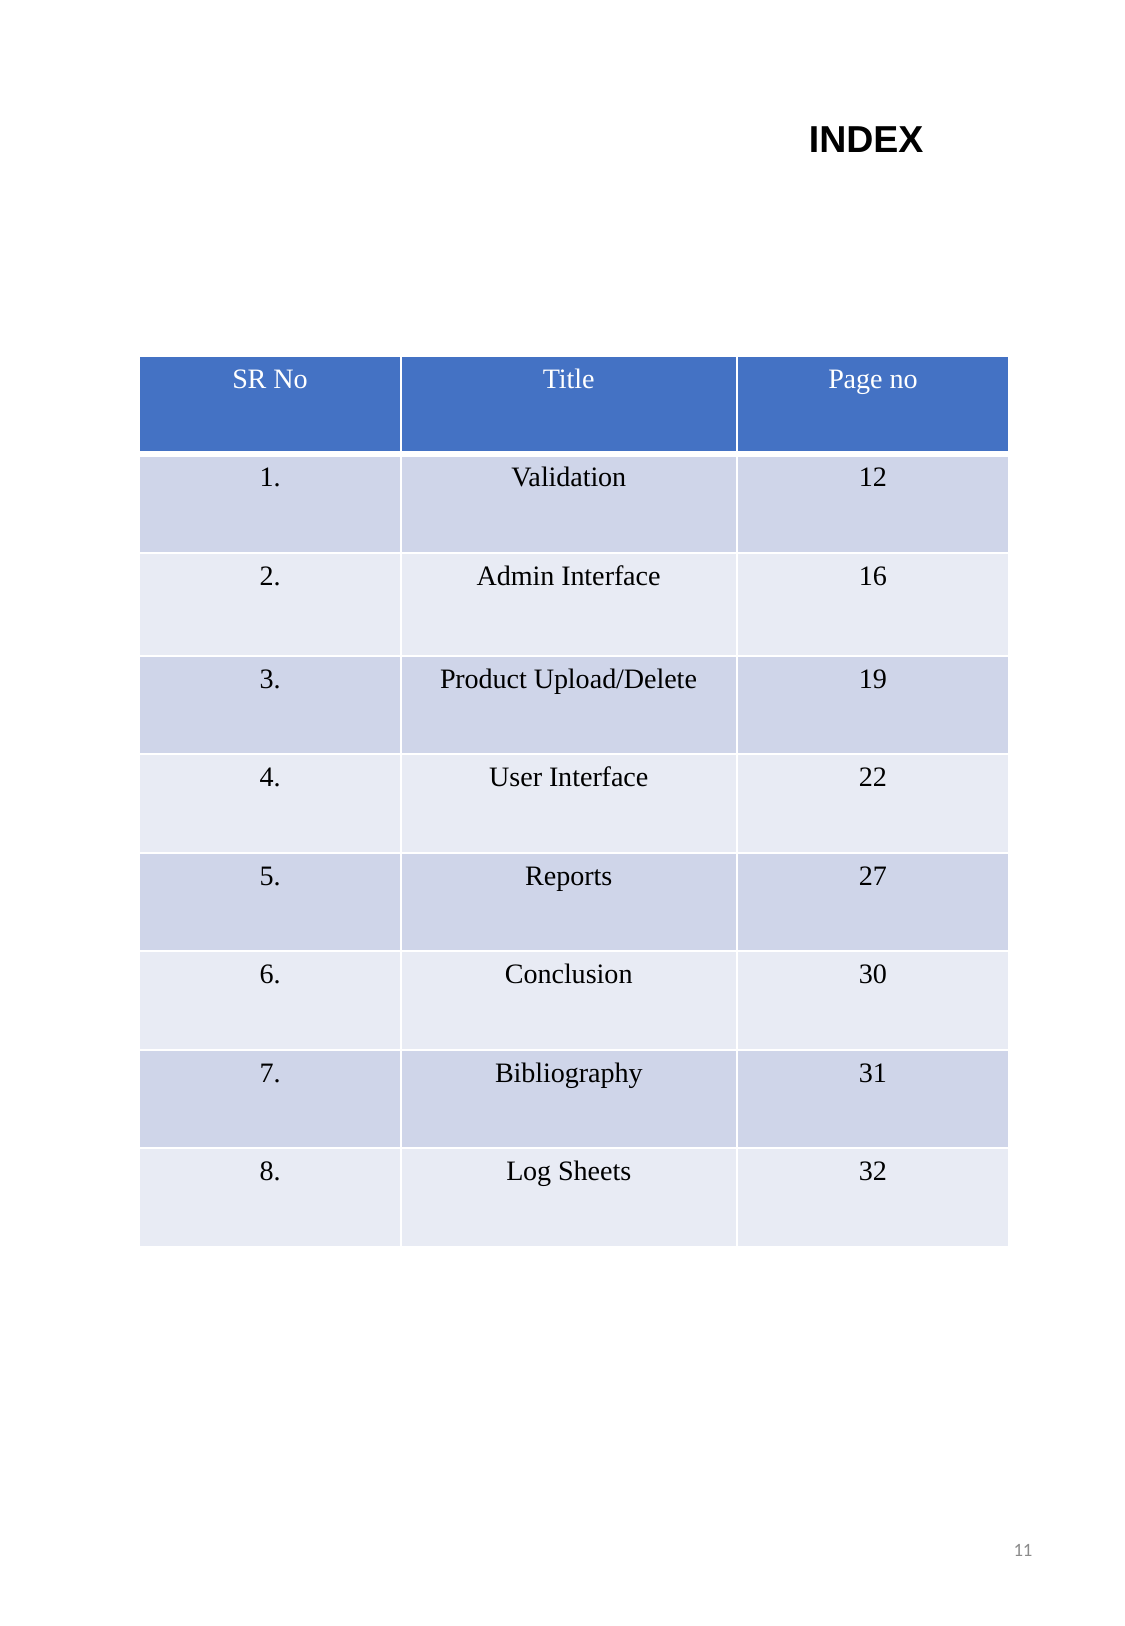

INDEX

| SR No | Title | Page no |
| --- | --- | --- |
| 1. | Validation | 12 |
| 2. | Admin Interface | 16 |
| 3. | Product Upload/Delete | 19 |
| 4. | User Interface | 22 |
| 5. | Reports | 27 |
| 6. | Conclusion | 30 |
| 7. | Bibliography | 31 |
| 8. | Log Sheets | 32 |
11